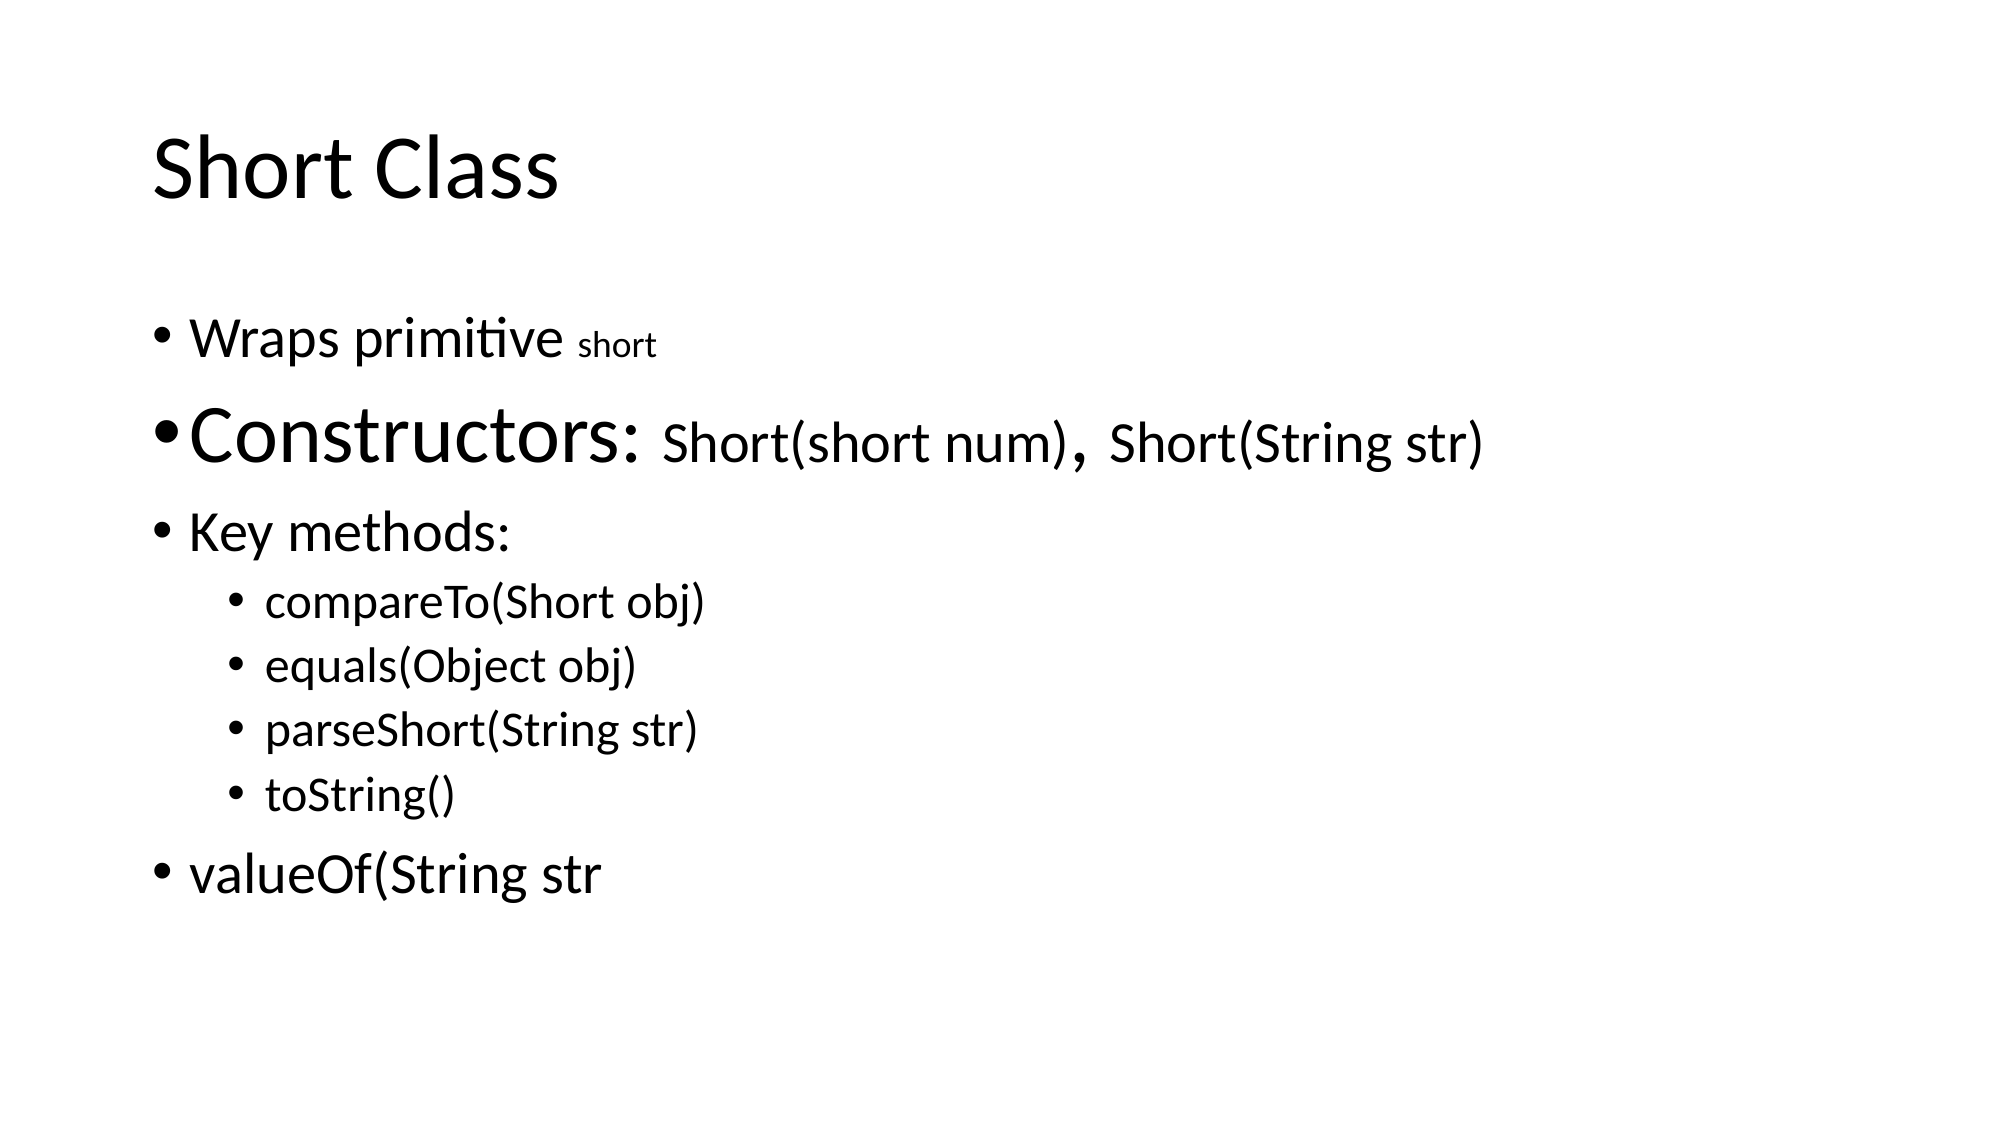

# Short Class
Wraps primitive short
Constructors: Short(short num), Short(String str)
Key methods:
compareTo(Short obj)
equals(Object obj)
parseShort(String str)
toString()
valueOf(String str